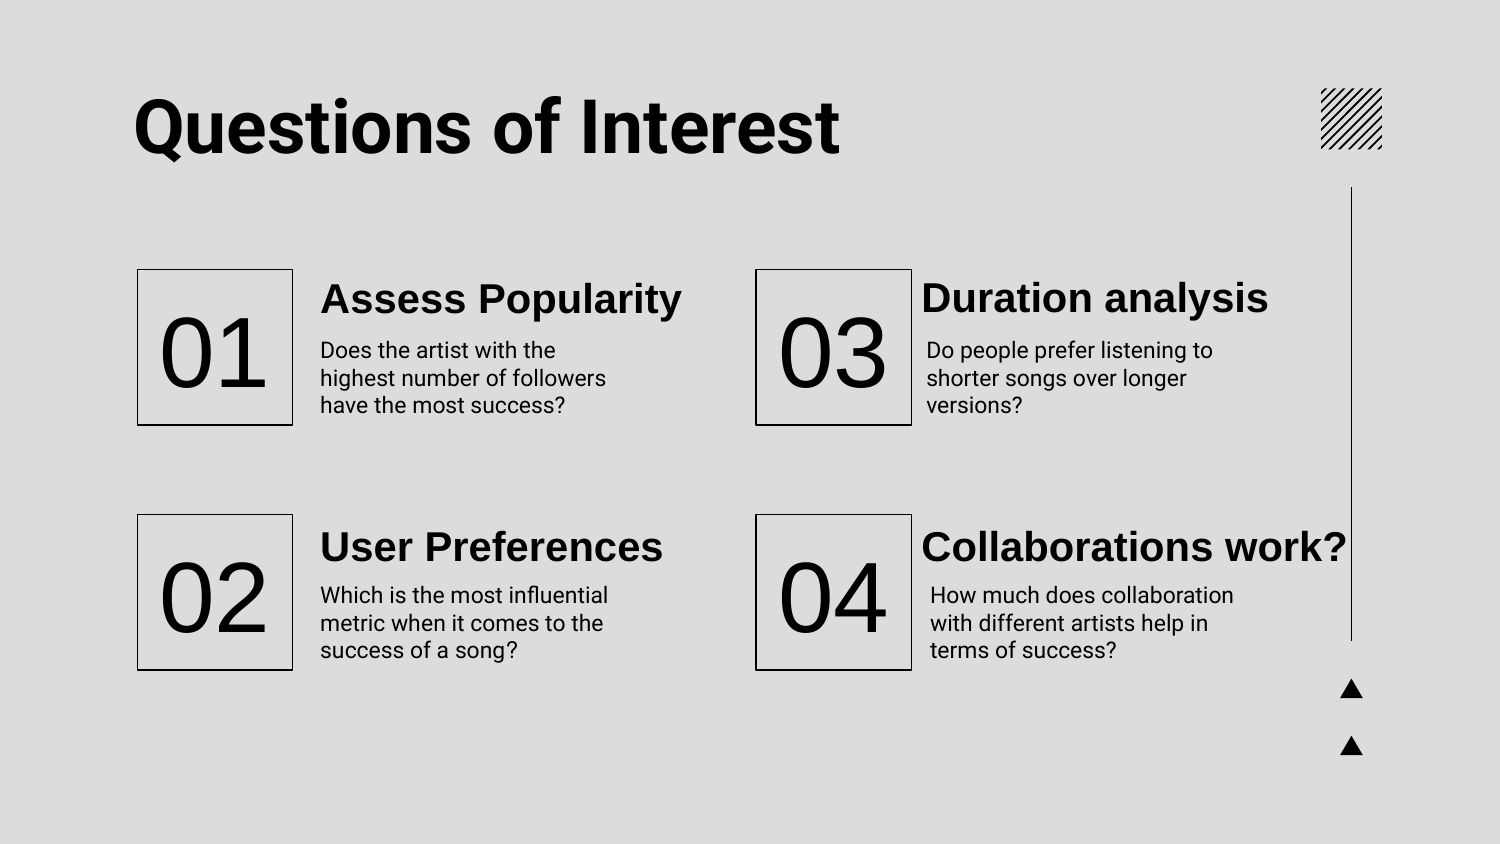

Questions of Interest
Duration analysis
Assess Popularity

# 01
03
Does the artist with the highest number of followers have the most success?

Do people prefer listening to shorter songs over longer versions?

User Preferences
Collaborations work?

02
02
04
How much does collaboration with different artists help in terms of success?
Which is the most influential metric when it comes to the success of a song?